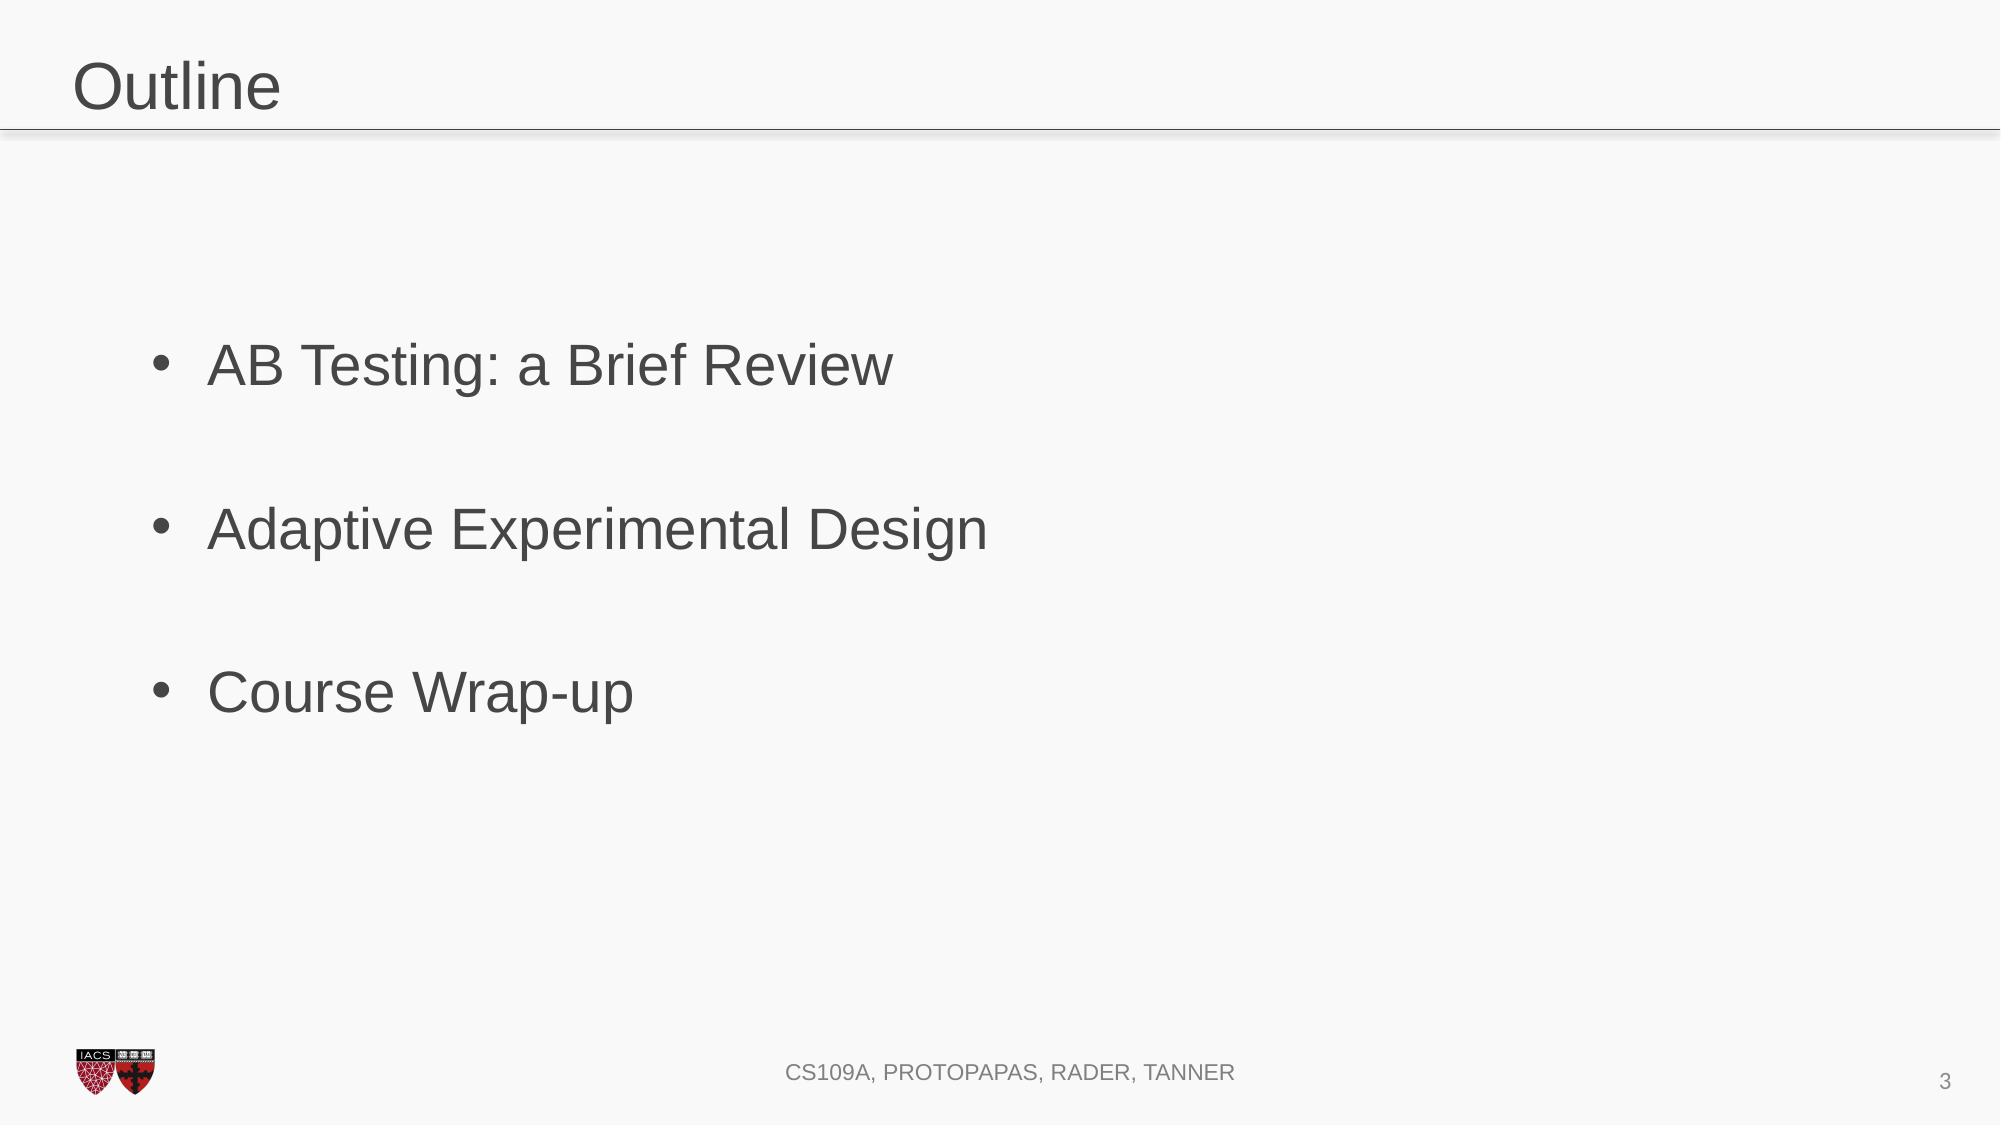

# Outline

AB Testing: a Brief Review

Adaptive Experimental Design

Course Wrap-up

3